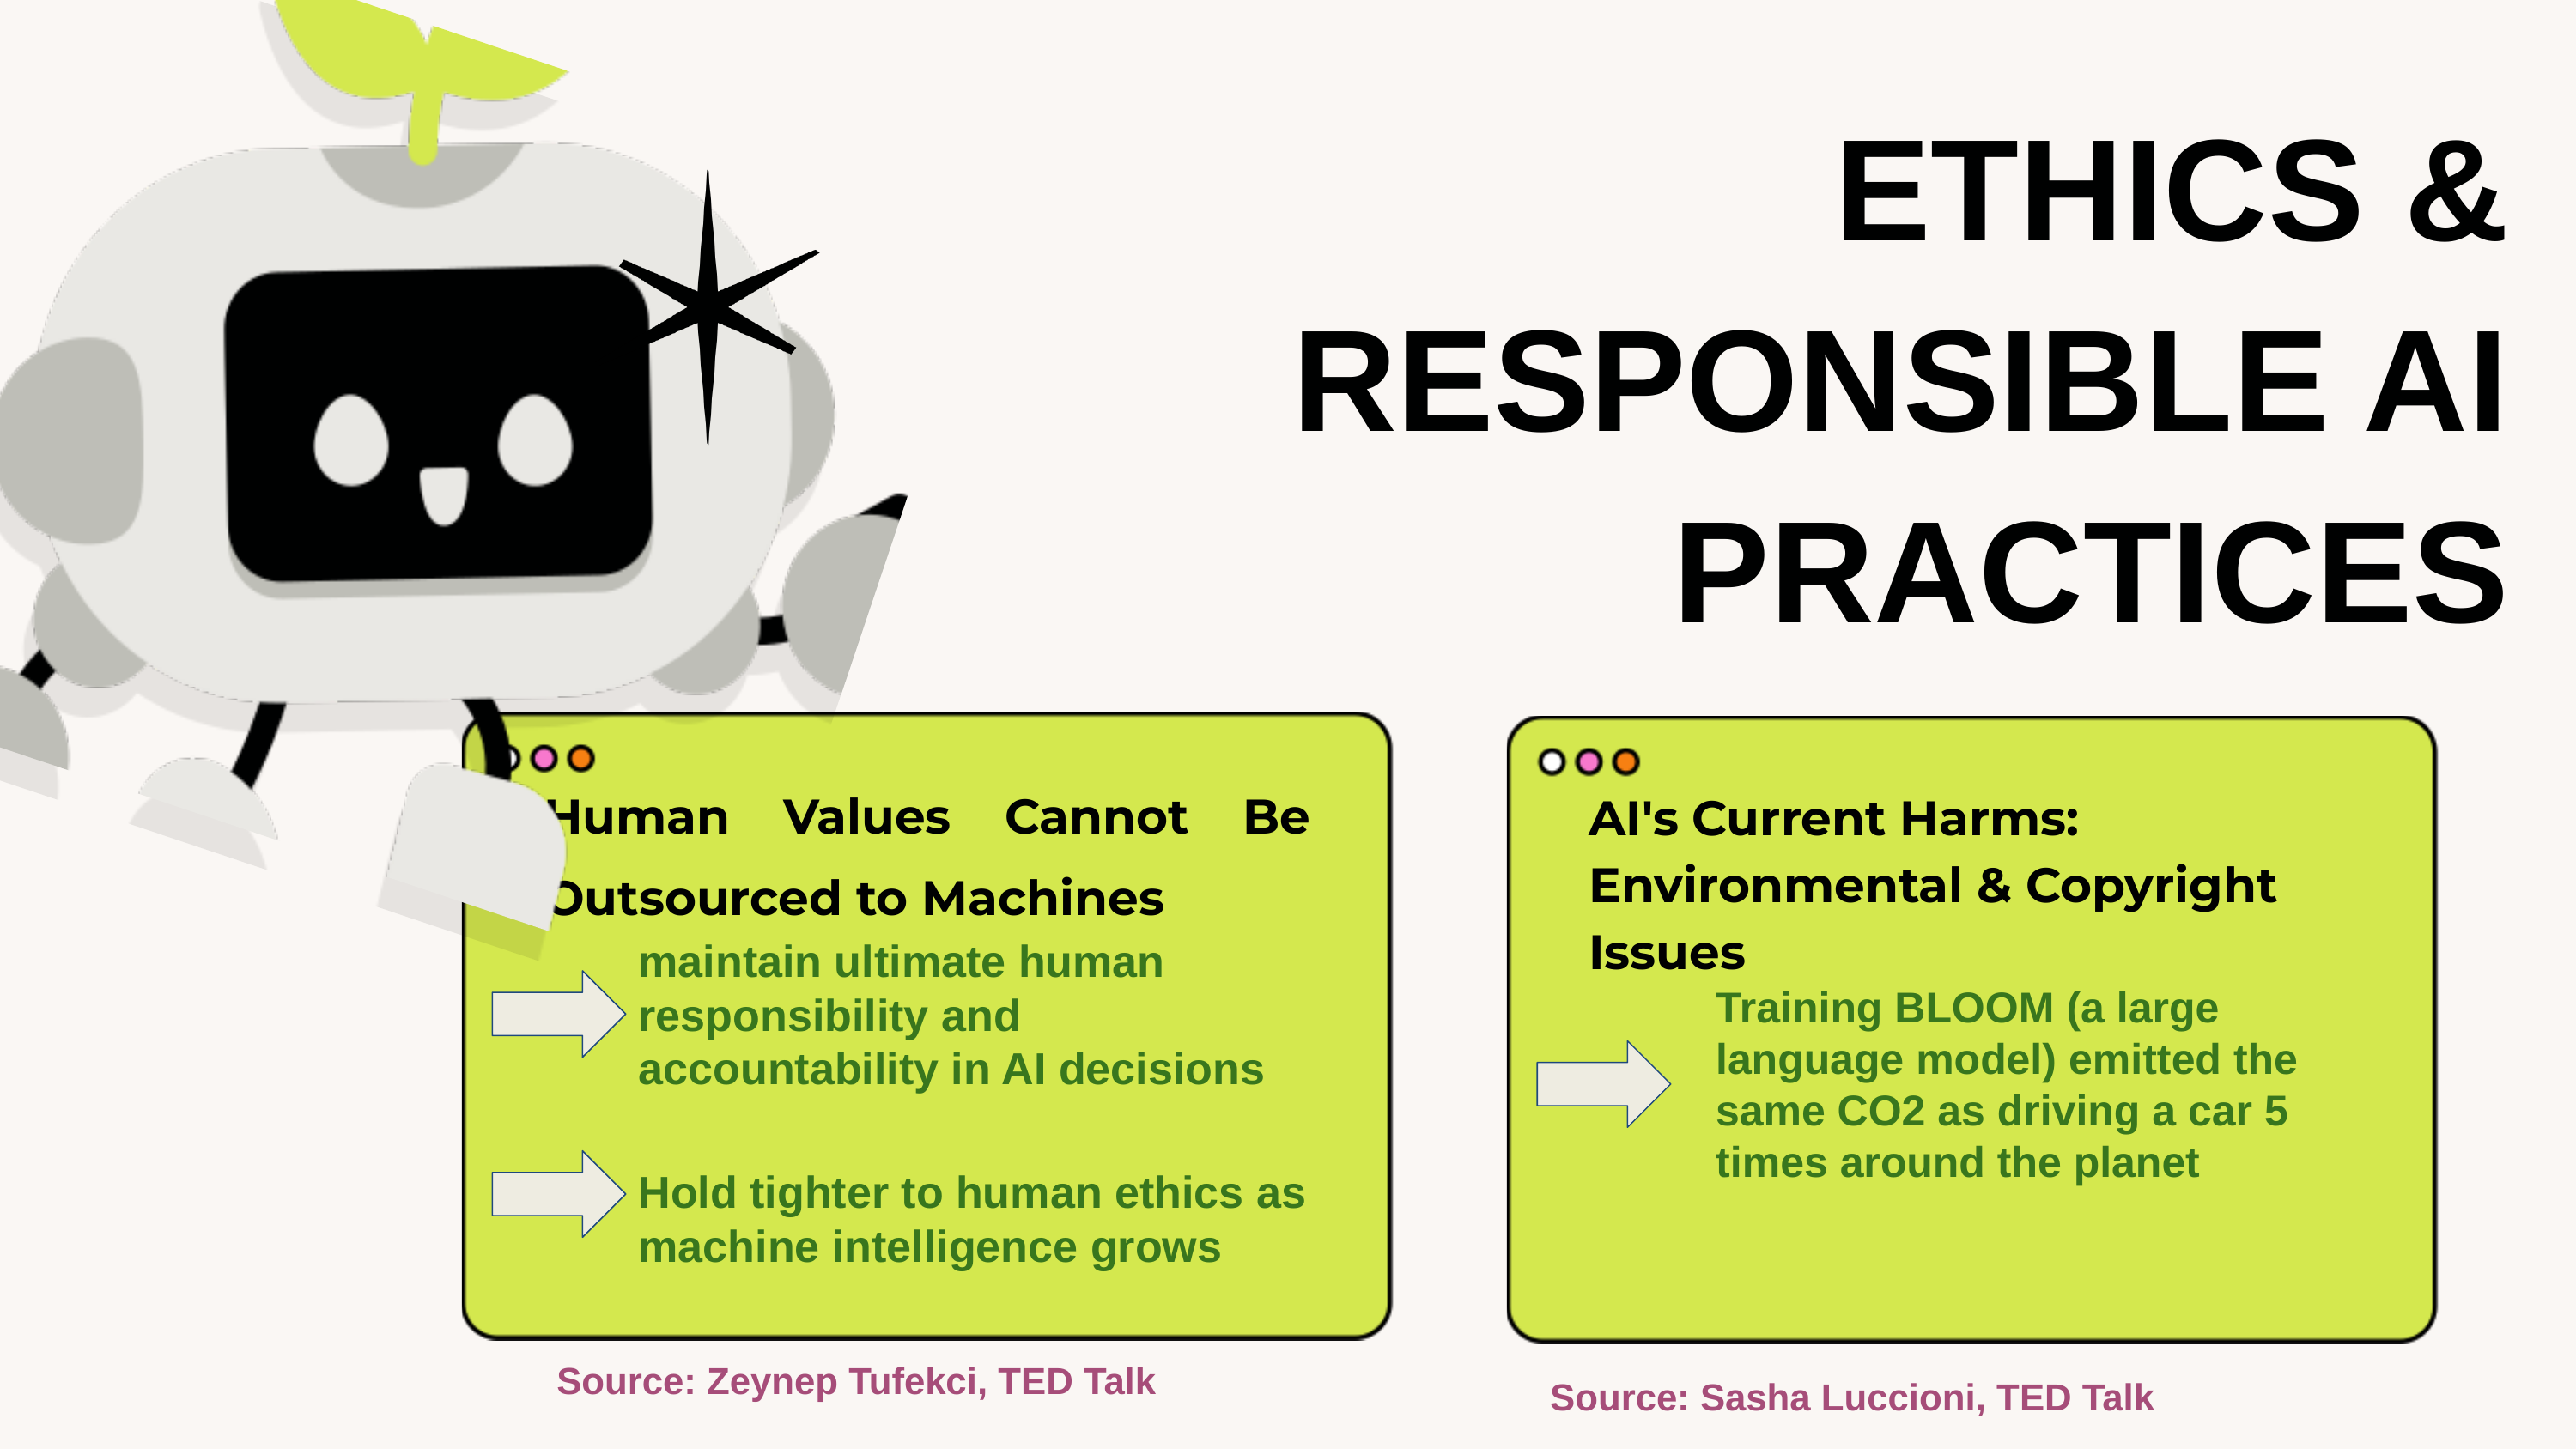

ETHICS & RESPONSIBLE AI PRACTICES

Human Values Cannot Be Outsourced to Machines
AI's Current Harms: Environmental & Copyright Issues

maintain ultimate human responsibility and accountability in AI decisions
Training BLOOM (a large language model) emitted the same CO2 as driving a car 5 times around the planet

Hold tighter to human ethics as machine intelligence grows

Source: Zeynep Tufekci, TED Talk
Source: Sasha Luccioni, TED Talk